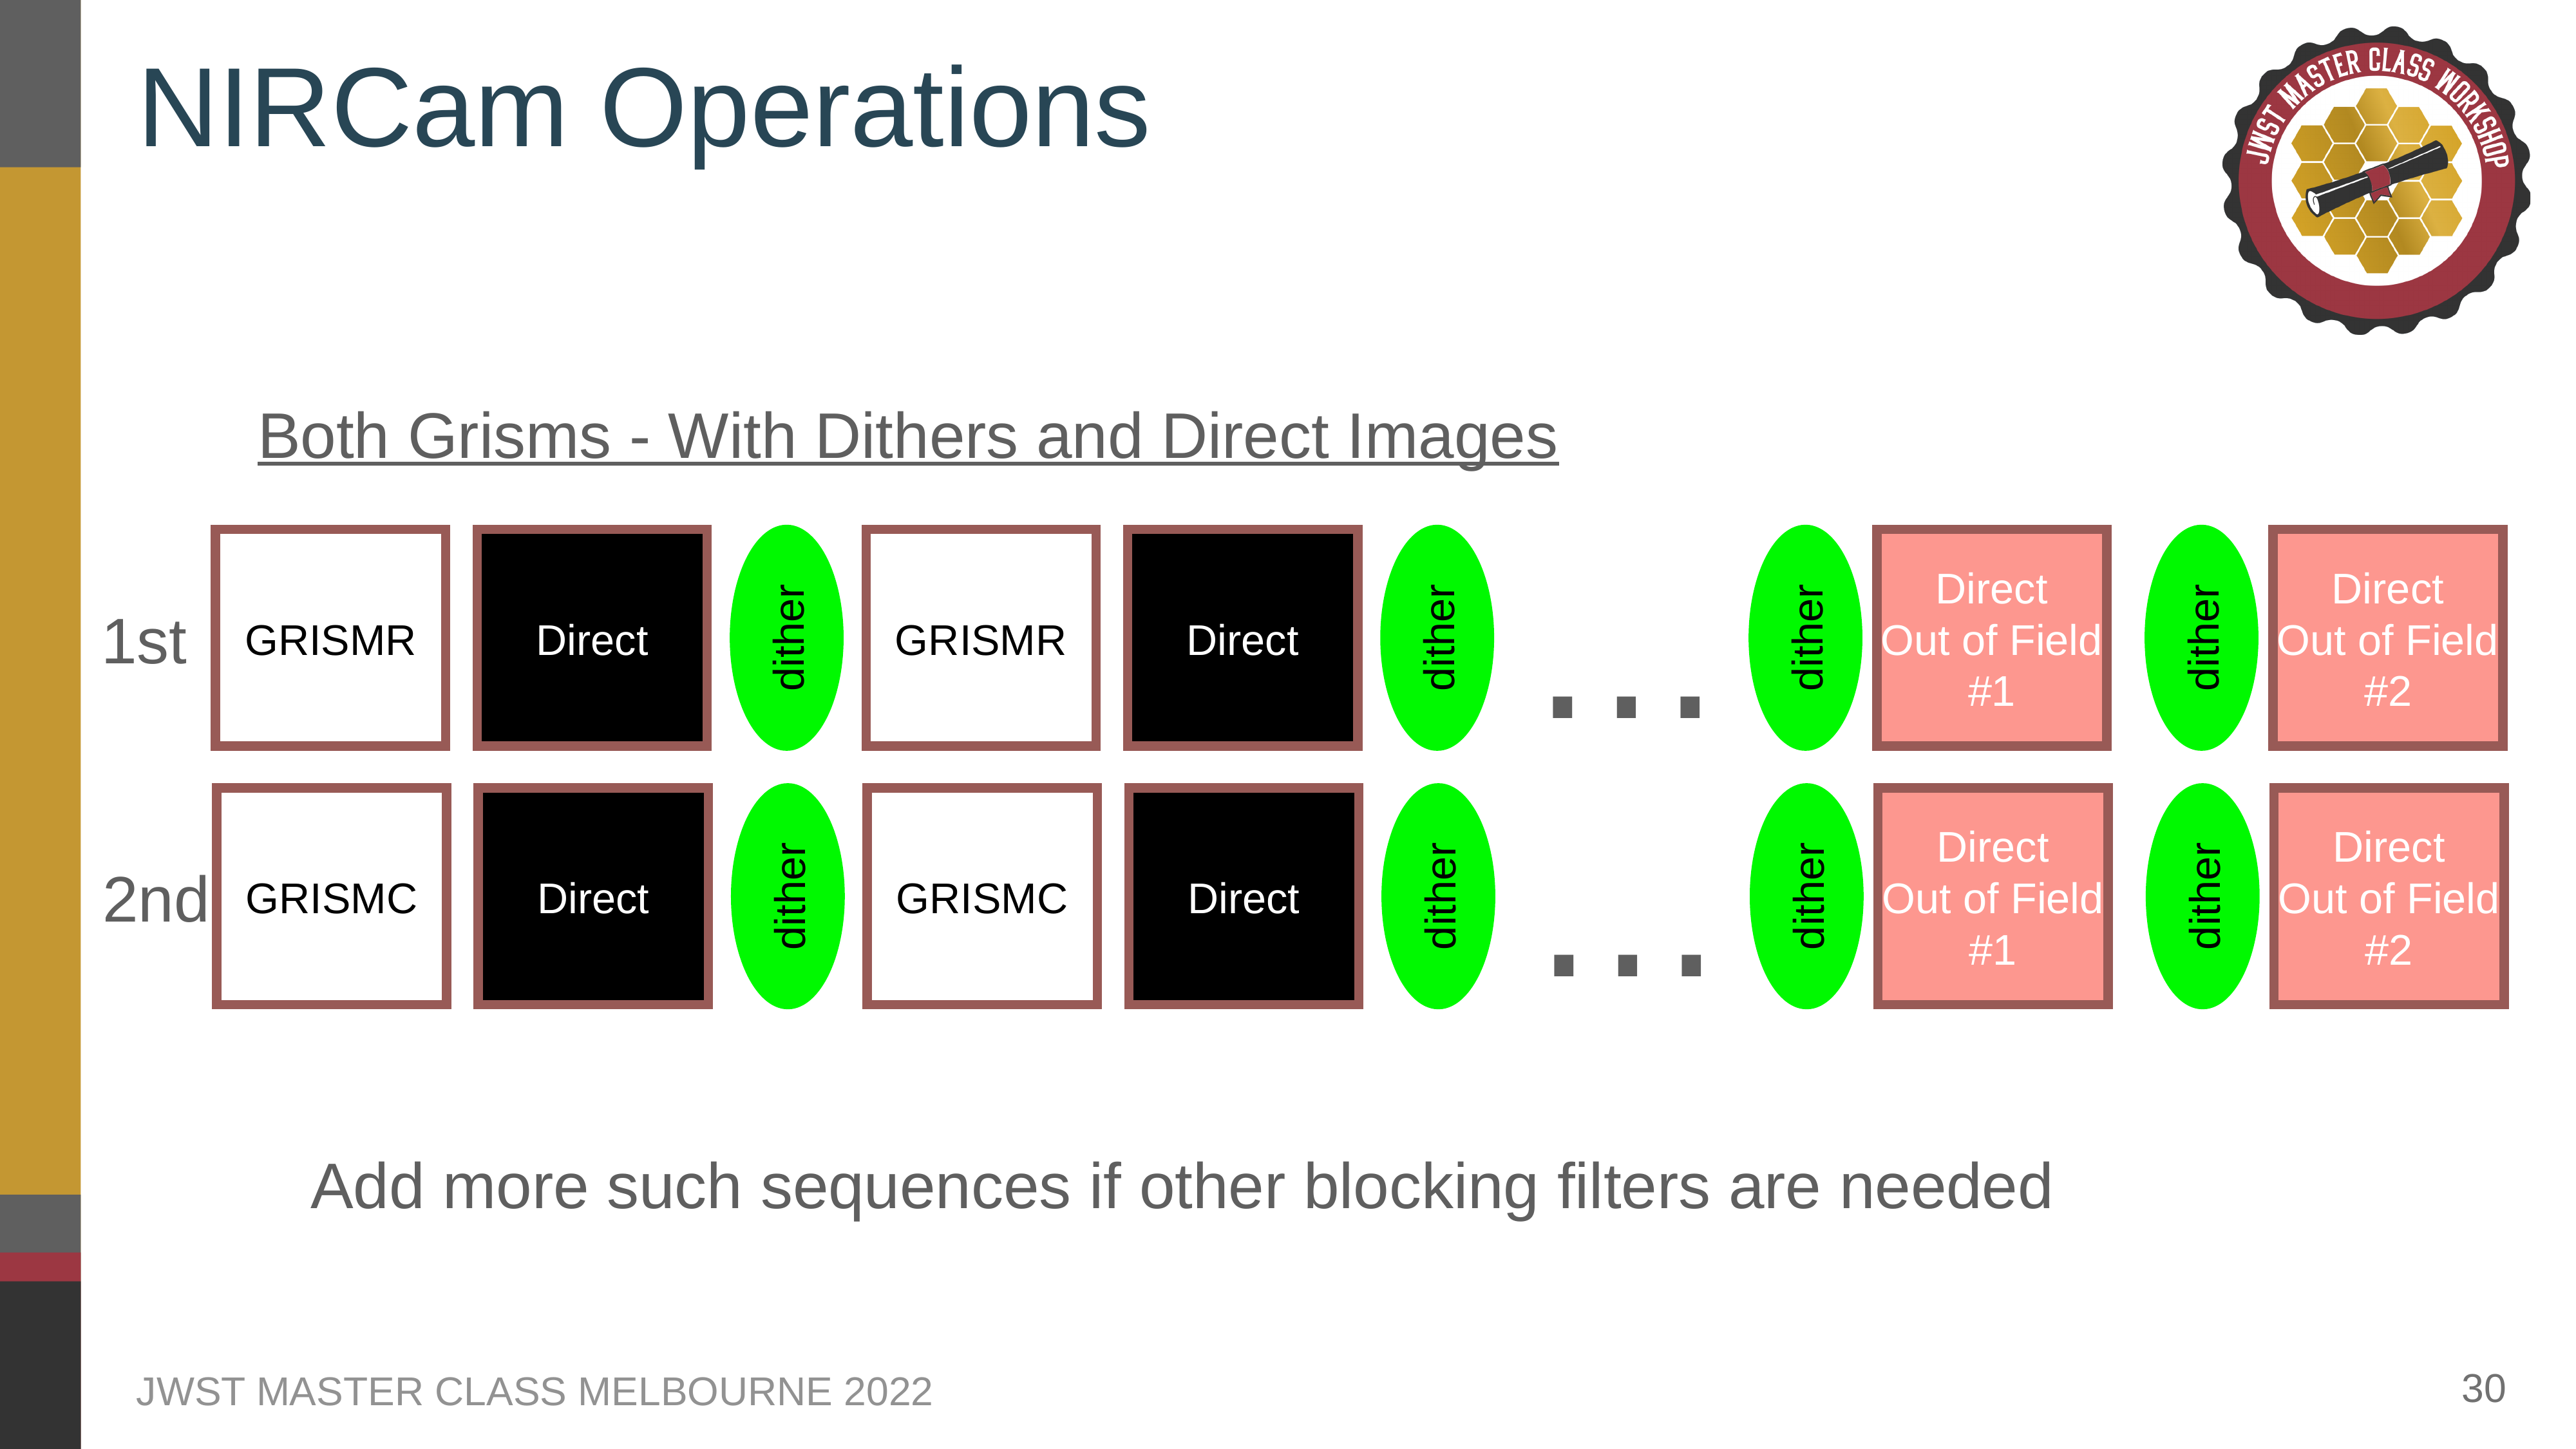

# NIRCam Operations
Both Grisms - With Dithers and Direct Images
…
GRISMR
Direct
GRISMR
Direct
Direct
Out of Field #1
Direct
Out of Field #2
dither
dither
dither
dither
1st
…
GRISMC
Direct
GRISMC
Direct
Direct
Out of Field #1
Direct
Out of Field #2
dither
dither
dither
dither
2nd
Add more such sequences if other blocking filters are needed
30